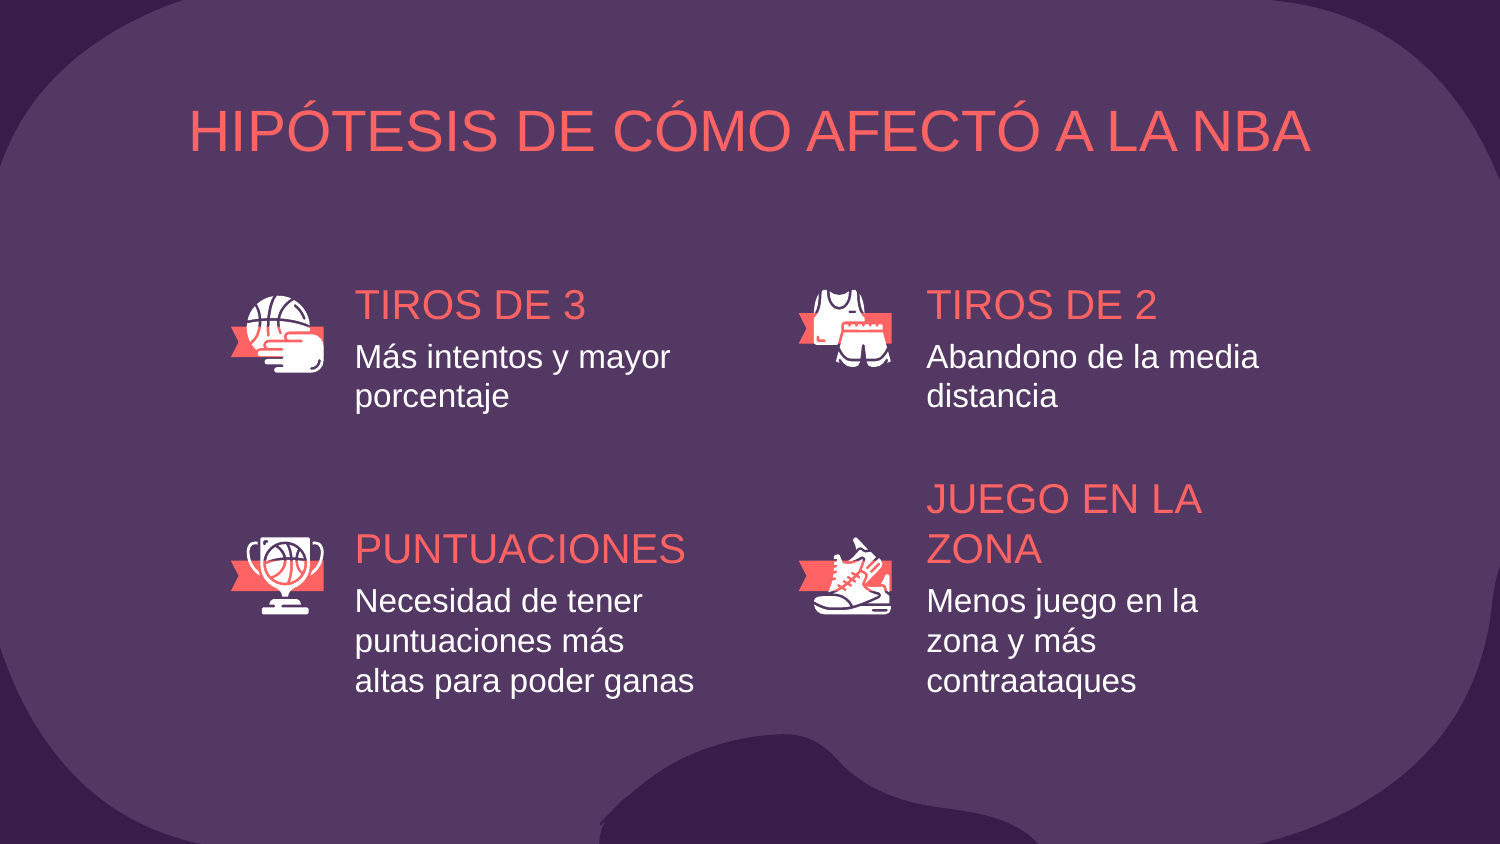

# HIPÓTESIS DE CÓMO AFECTÓ A LA NBA
TIROS DE 3
TIROS DE 2

Más intentos y mayor porcentaje
Abandono de la media distancia

PUNTUACIONES
JUEGO EN LA ZONA

Necesidad de tener puntuaciones más altas para poder ganas
Menos juego en la zona y más contraataques